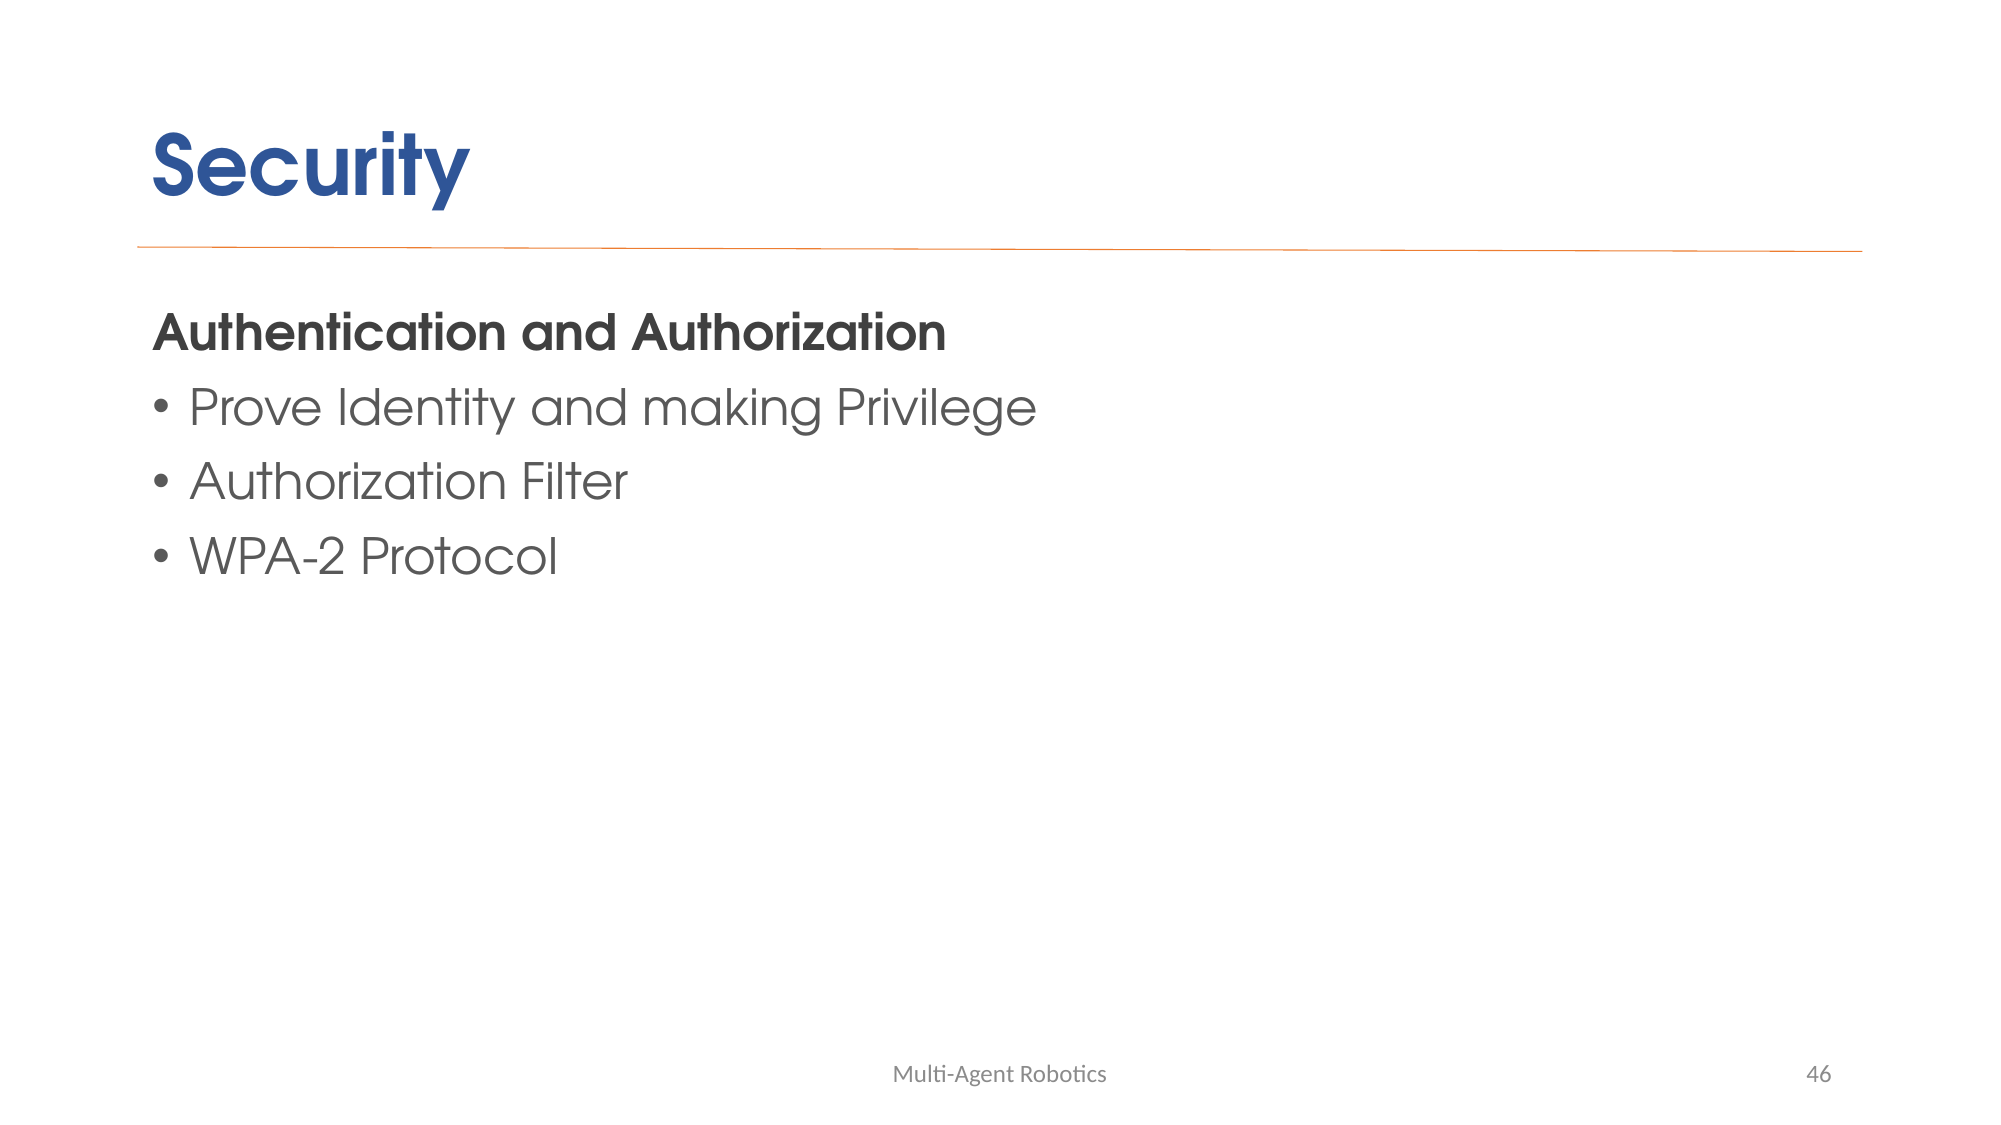

# Security
Authentication and Authorization
Prove Identity and making Privilege
Authorization Filter
WPA-2 Protocol
Multi-Agent Robotics
46